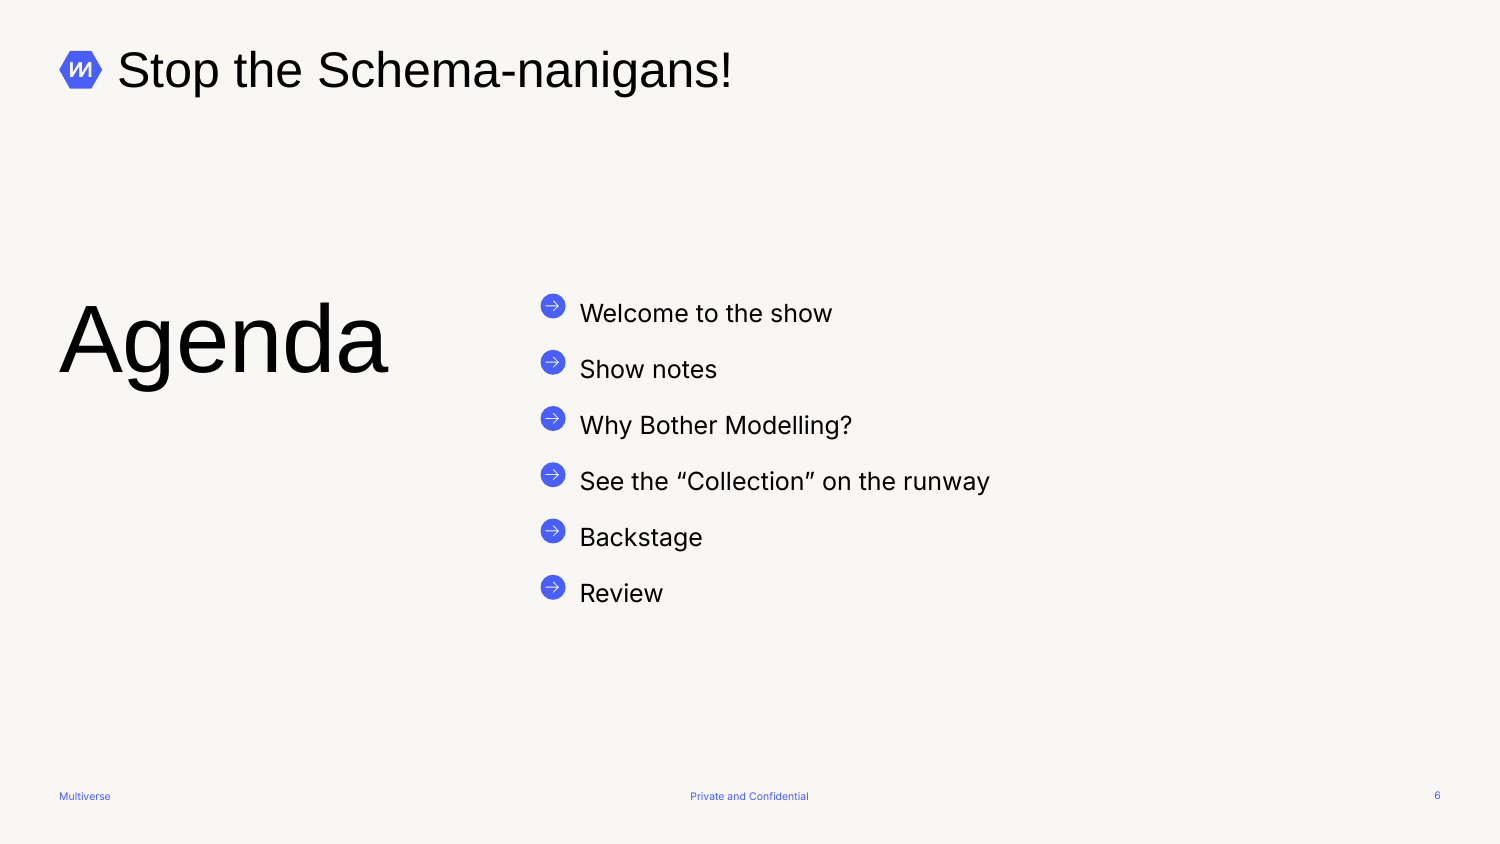

# Stop the Schema-nanigans!
Agenda
Welcome to the show
Show notes
Why Bother Modelling?
See the “Collection” on the runway
Backstage
Review

6